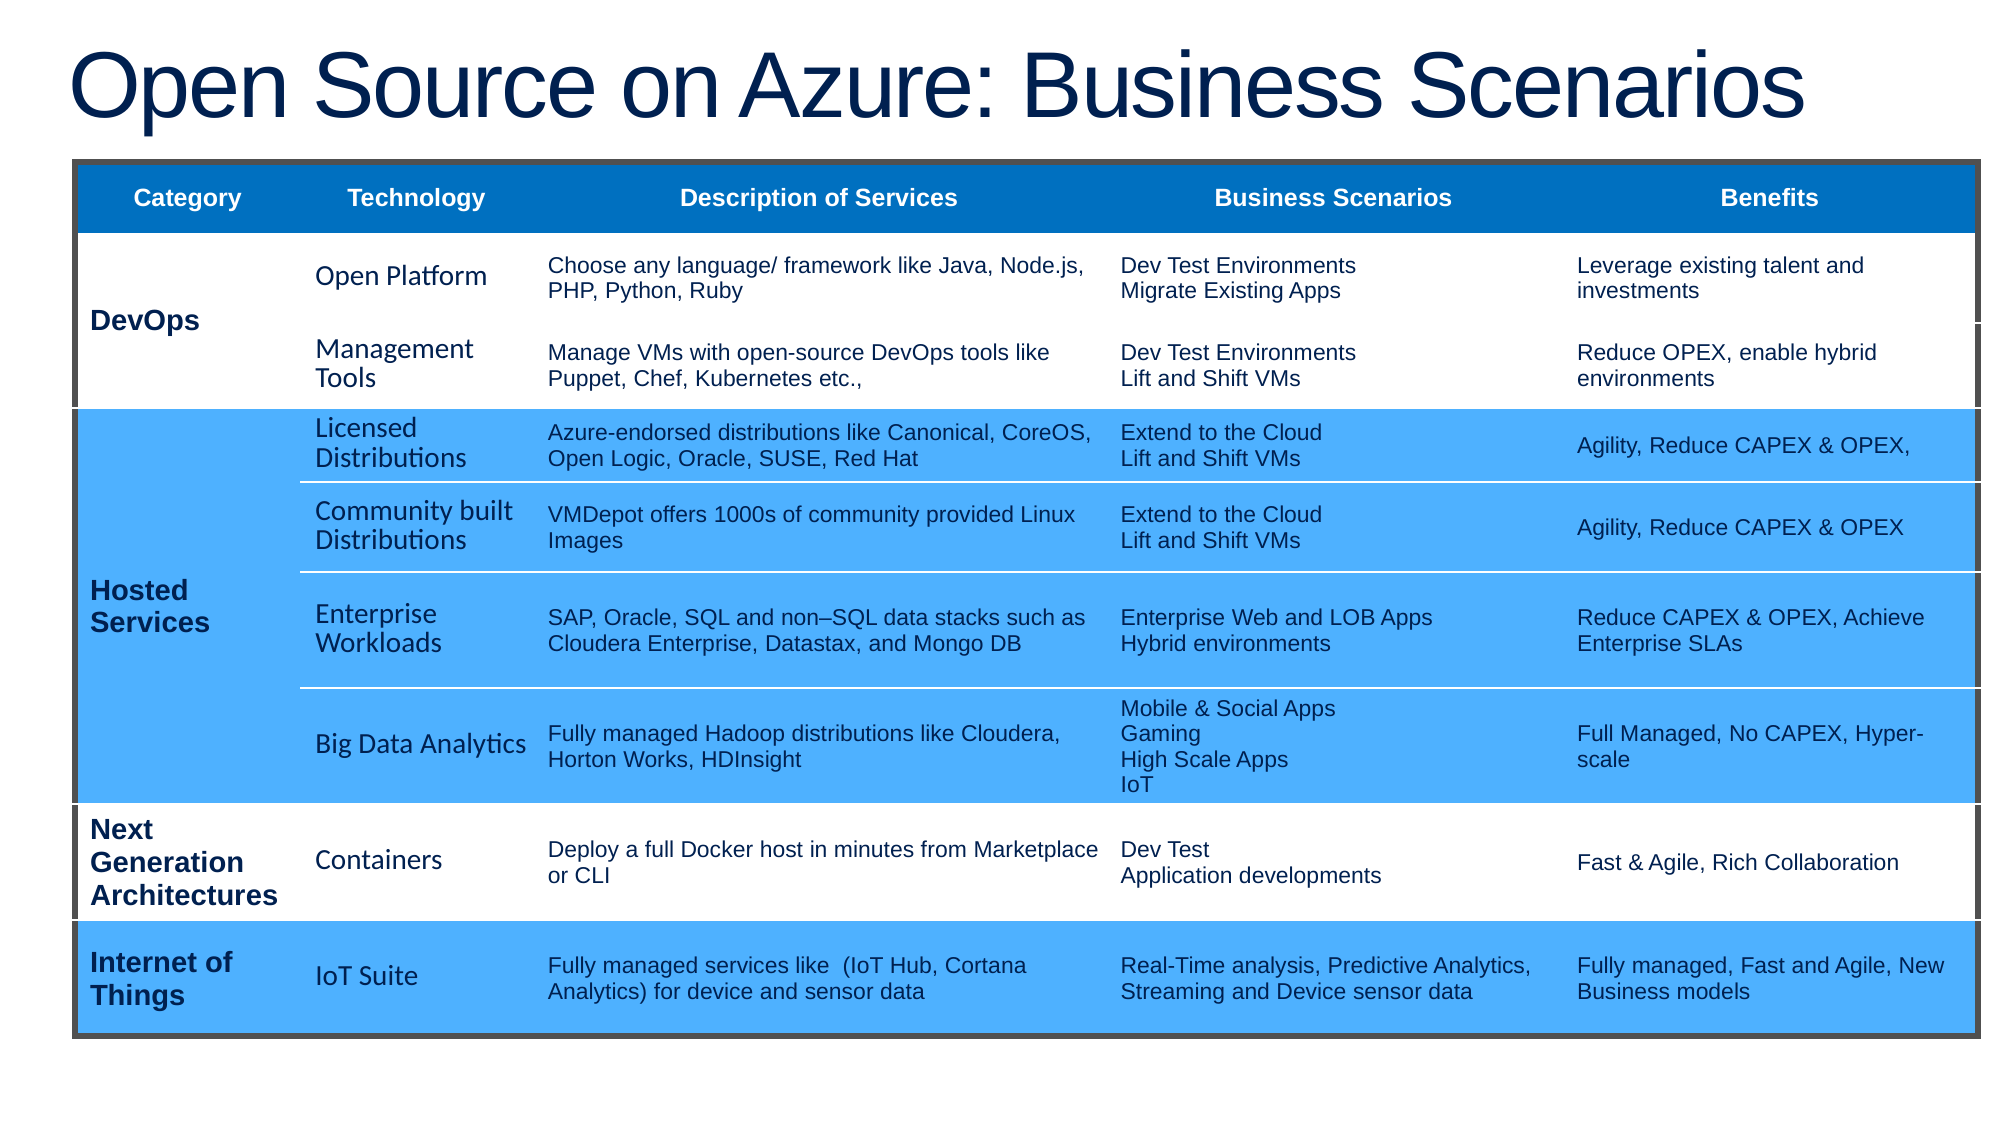

# Open Source on Azure: Business Scenarios
| Category | Technology | Description of Services | Business Scenarios | Benefits |
| --- | --- | --- | --- | --- |
| DevOps | Open Platform | Choose any language/ framework like Java, Node.js, PHP, Python, Ruby | Dev Test Environments Migrate Existing Apps | Leverage existing talent and investments |
|  | Management Tools | Manage VMs with open-source DevOps tools like Puppet, Chef, Kubernetes etc., | Dev Test Environments Lift and Shift VMs | Reduce OPEX, enable hybrid environments |
| Hosted Services | Licensed Distributions | Azure-endorsed distributions like Canonical, CoreOS, Open Logic, Oracle, SUSE, Red Hat | Extend to the Cloud Lift and Shift VMs | Agility, Reduce CAPEX & OPEX, |
|  | Community built Distributions | VMDepot offers 1000s of community provided Linux Images | Extend to the Cloud Lift and Shift VMs | Agility, Reduce CAPEX & OPEX |
|  | Enterprise Workloads | SAP, Oracle, SQL and non–SQL data stacks such as Cloudera Enterprise, Datastax, and Mongo DB | Enterprise Web and LOB Apps Hybrid environments | Reduce CAPEX & OPEX, Achieve Enterprise SLAs |
|  | Big Data Analytics | Fully managed Hadoop distributions like Cloudera, Horton Works, HDInsight | Mobile & Social Apps Gaming High Scale Apps IoT | Full Managed, No CAPEX, Hyper-scale |
| Next Generation Architectures | Containers | Deploy a full Docker host in minutes from Marketplace or CLI | Dev Test Application developments | Fast & Agile, Rich Collaboration |
| Internet of Things | IoT Suite | Fully managed services like (IoT Hub, Cortana Analytics) for device and sensor data | Real-Time analysis, Predictive Analytics, Streaming and Device sensor data | Fully managed, Fast and Agile, New Business models |